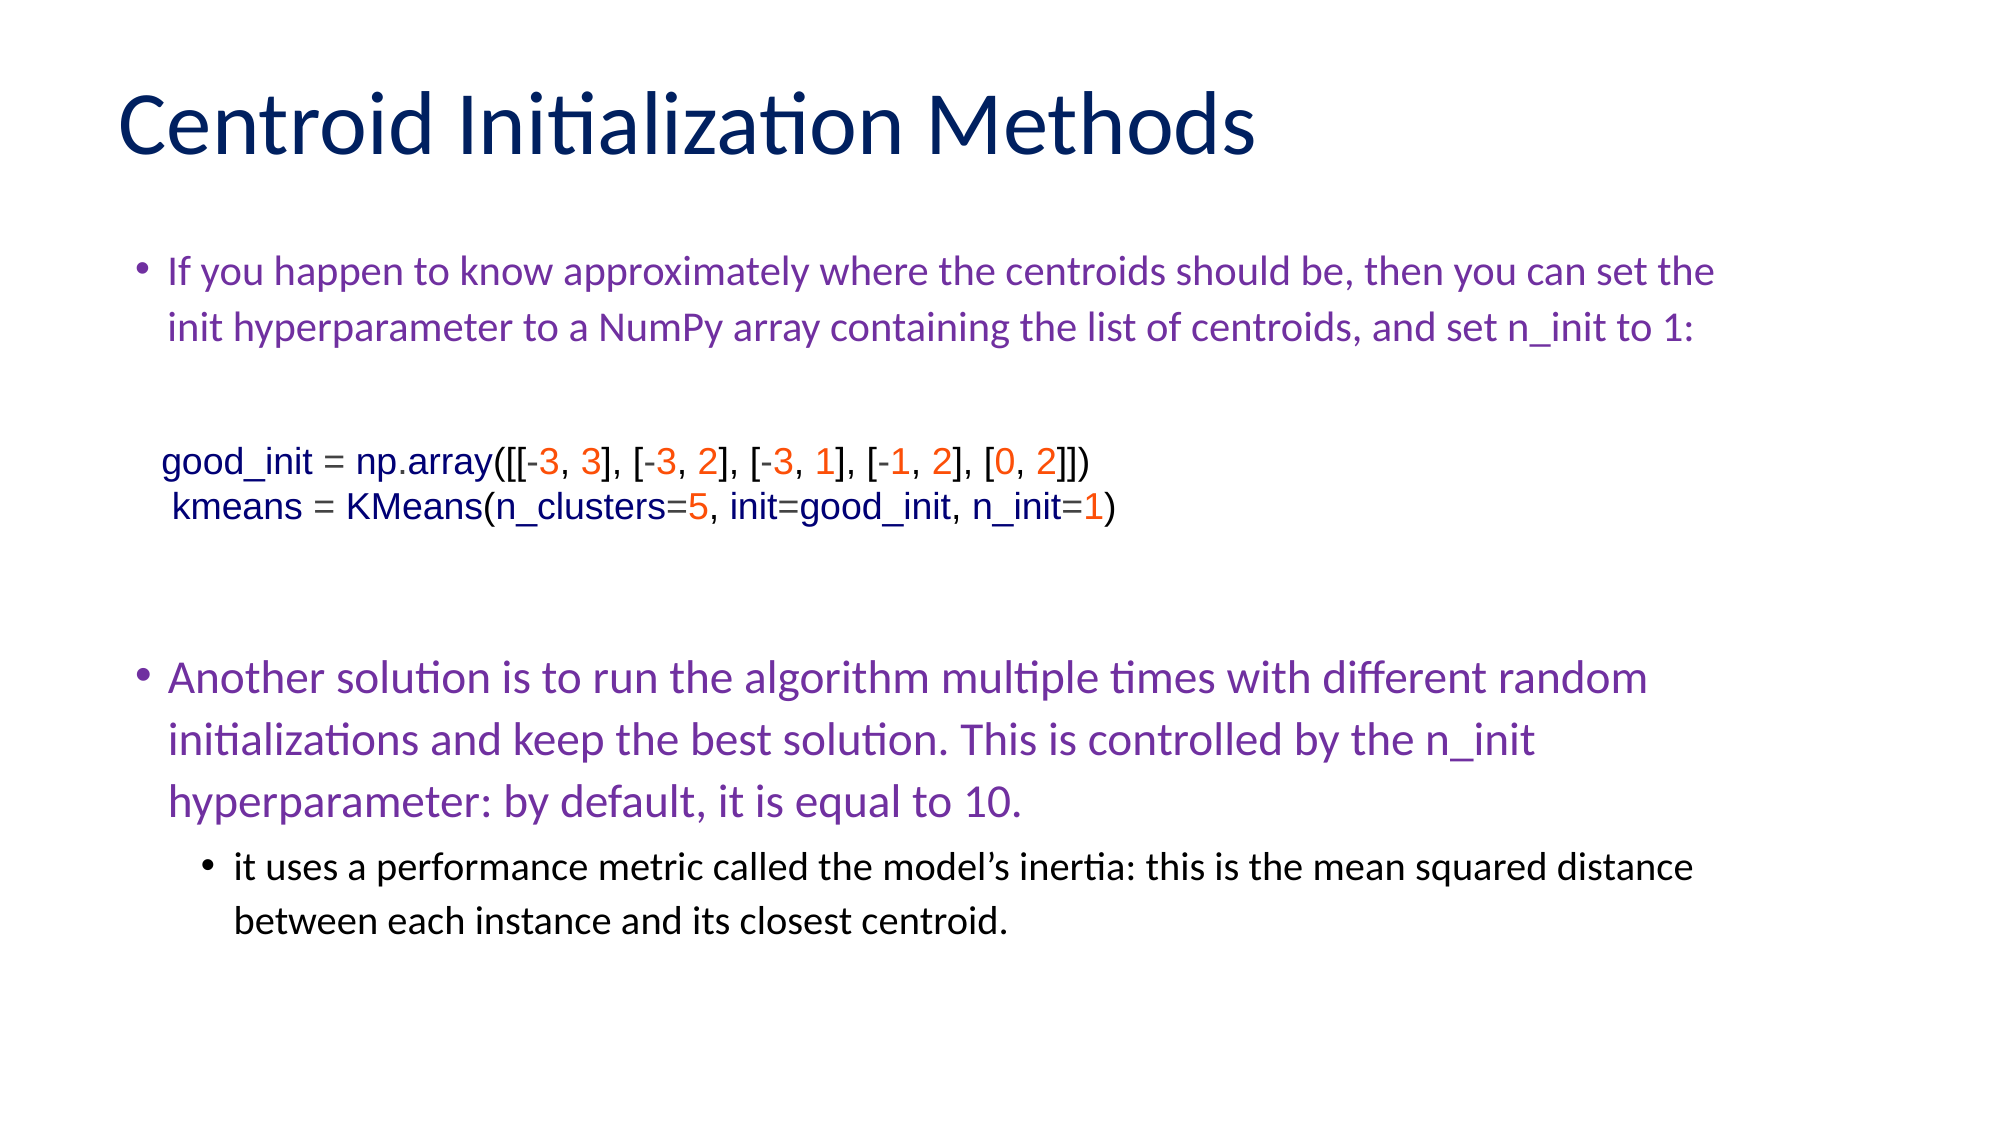

# Centroid Initialization Methods
If you happen to know approximately where the centroids should be, then you can set the init hyperparameter to a NumPy array containing the list of centroids, and set n_init to 1:
 good_init = np.array([[-3, 3], [-3, 2], [-3, 1], [-1, 2], [0, 2]])
  kmeans = KMeans(n_clusters=5, init=good_init, n_init=1)
Another solution is to run the algorithm multiple times with different random initializations and keep the best solution. This is controlled by the n_init hyperparameter: by default, it is equal to 10.
it uses a performance metric called the model’s inertia: this is the mean squared distance between each instance and its closest centroid.